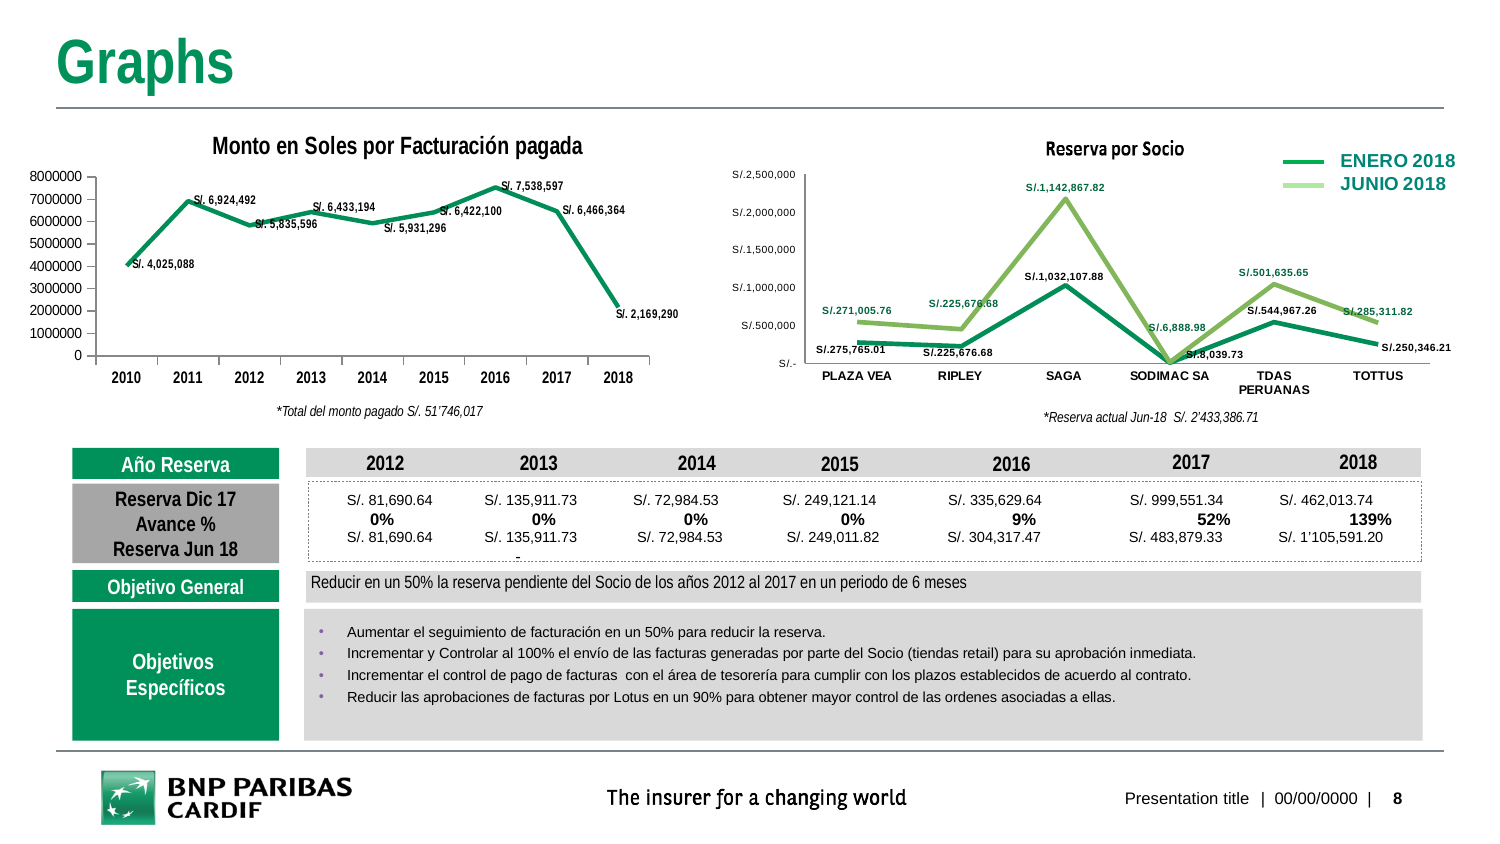

# Graphs

### Chart

| Category | ene-18 | jun-18 |
|---|---|---|
| PLAZA VEA | 275765.01010402024 | 271005.7645666833 |
| RIPLEY  | 225676.6788135594 | 225676.67881355944 |
| SAGA  | 1032107.8771290501 | 1142867.821649814 |
| SODIMAC SA | 8039.72508770513 | 6888.983050847458 |
| TDAS PERUANAS | 544967.2605928996 | 501635.64542090247 |
| TOTTUS | 250346.21125649914 | 285311.81643772527 |

### Chart: Monto en Soles por Facturación pagada

| Category | Total |
|---|---|
| 2010 | 4025087.6774000204 |
| 2011 | 6924491.916700012 |
| 2012 | 5835596.051380073 |
| 2013 | 6433193.993600019 |
| 2014 | 5931296.454799992 |
| 2015 | 6422100.118200028 |
| 2016 | 7538597.155199985 |
| 2017 | 6466363.663600008 |
| 2018 | 2169290.220169488 |
*Total del monto pagado S/. 51’746,017
*Reserva actual Jun-18  S/. 2’433,386.71
2017
2018
2014
2012
2013
2015
2016

Año Reserva

      S/. 81,690.64             S/. 135,911.73              S/. 72,984.53                S/. 249,121.14                  S/. 335,629.64                      S/. 999,551.34              S/. 462,013.74
          0%                             0%                           0%                            0%                               9%                                  52%                         139%
      S/. 81,690.64             S/. 135,911.73               S/. 72,984.53                S/. 249,011.82                 S/. 304,317.47                      S/. 483,879.33              S/. 1’105,591.20 	         -
Reserva Dic 17
Avance %
Reserva Jun 18
Objetivo General
 Reducir en un 50% la reserva pendiente del Socio de los años 2012 al 2017 en un periodo de 6 meses
Retails

Aumentar el seguimiento de facturación en un 50% para reducir la reserva.
Incrementar y Controlar al 100% el envío de las facturas generadas por parte del Socio (tiendas retail) para su aprobación inmediata.
Incrementar el control de pago de facturas  con el área de tesorería para cumplir con los plazos establecidos de acuerdo al contrato.
Reducir las aprobaciones de facturas por Lotus en un 90% para obtener mayor control de las ordenes asociadas a ellas.

Objetivos  Específicos
Presentation title
|  00/00/0000  |
8